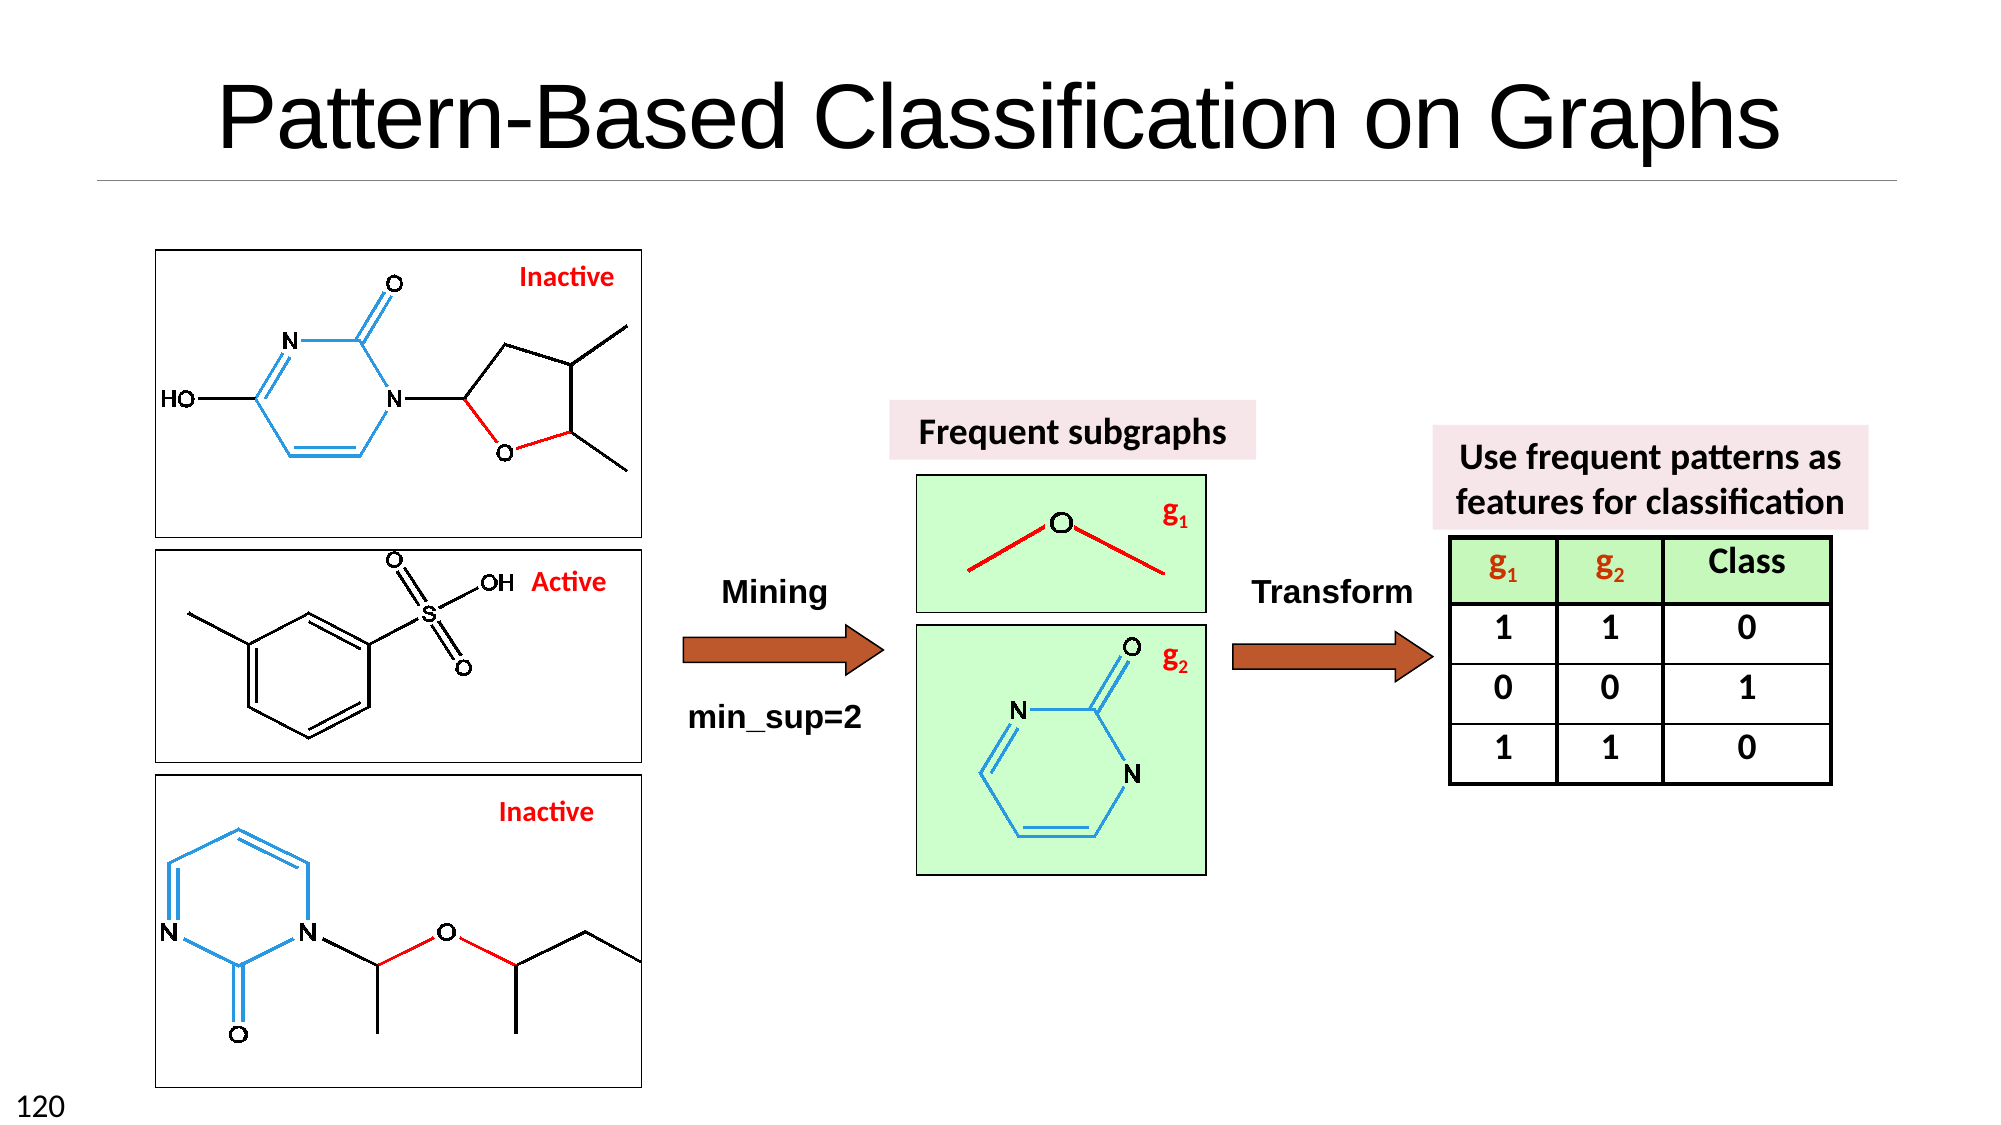

# Pattern-Based Classification on Graphs

Inactive

Frequent subgraphs
Use frequent patterns as features for classification

        g1

        g2

| g1 | g2 | Class |
| --- | --- | --- |
| 1 | 1 | 0 |
| 0 | 0 | 1 |
| 1 | 1 | 0 |
Active
Mining
Transform

min_sup=2
Inactive
Inactive